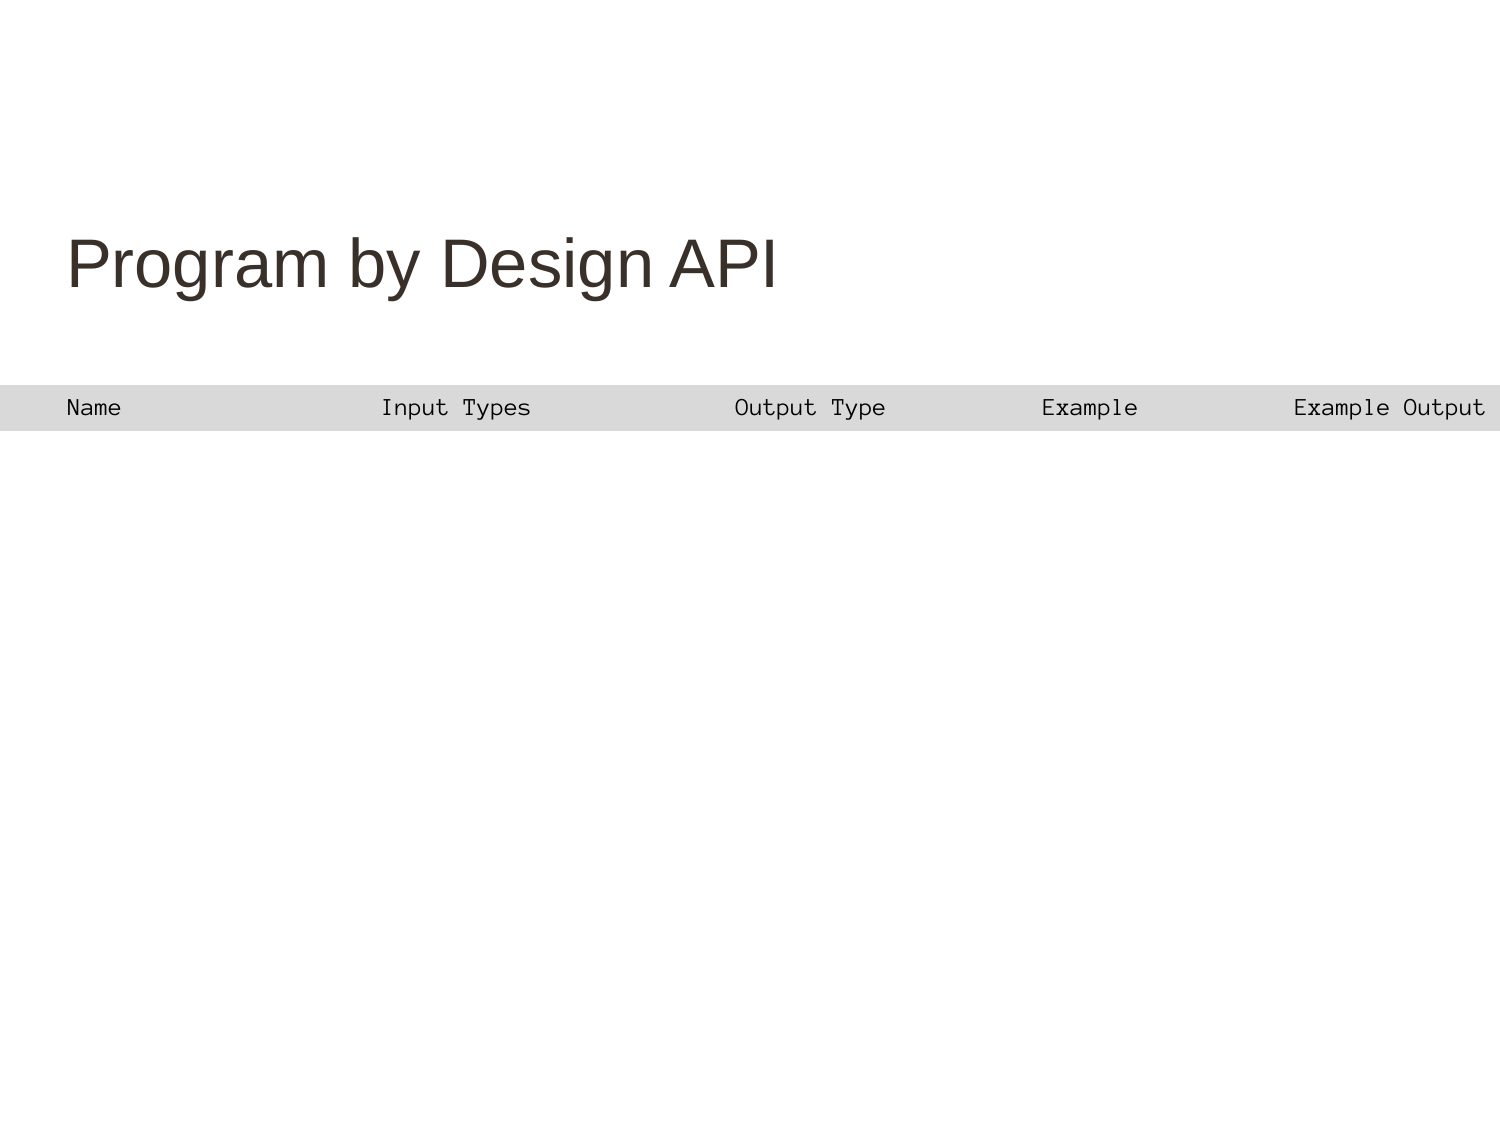

# Program by Design API
| Name | Input Types | Output Type | Example | Example Output |
| --- | --- | --- | --- | --- |
|  |  |  |  |  |
|  |  |  |  |  |
|  |  |  |  |  |
|  |  |  |  |  |
|  |  |  |  |  |
|  |  |  |  |  |